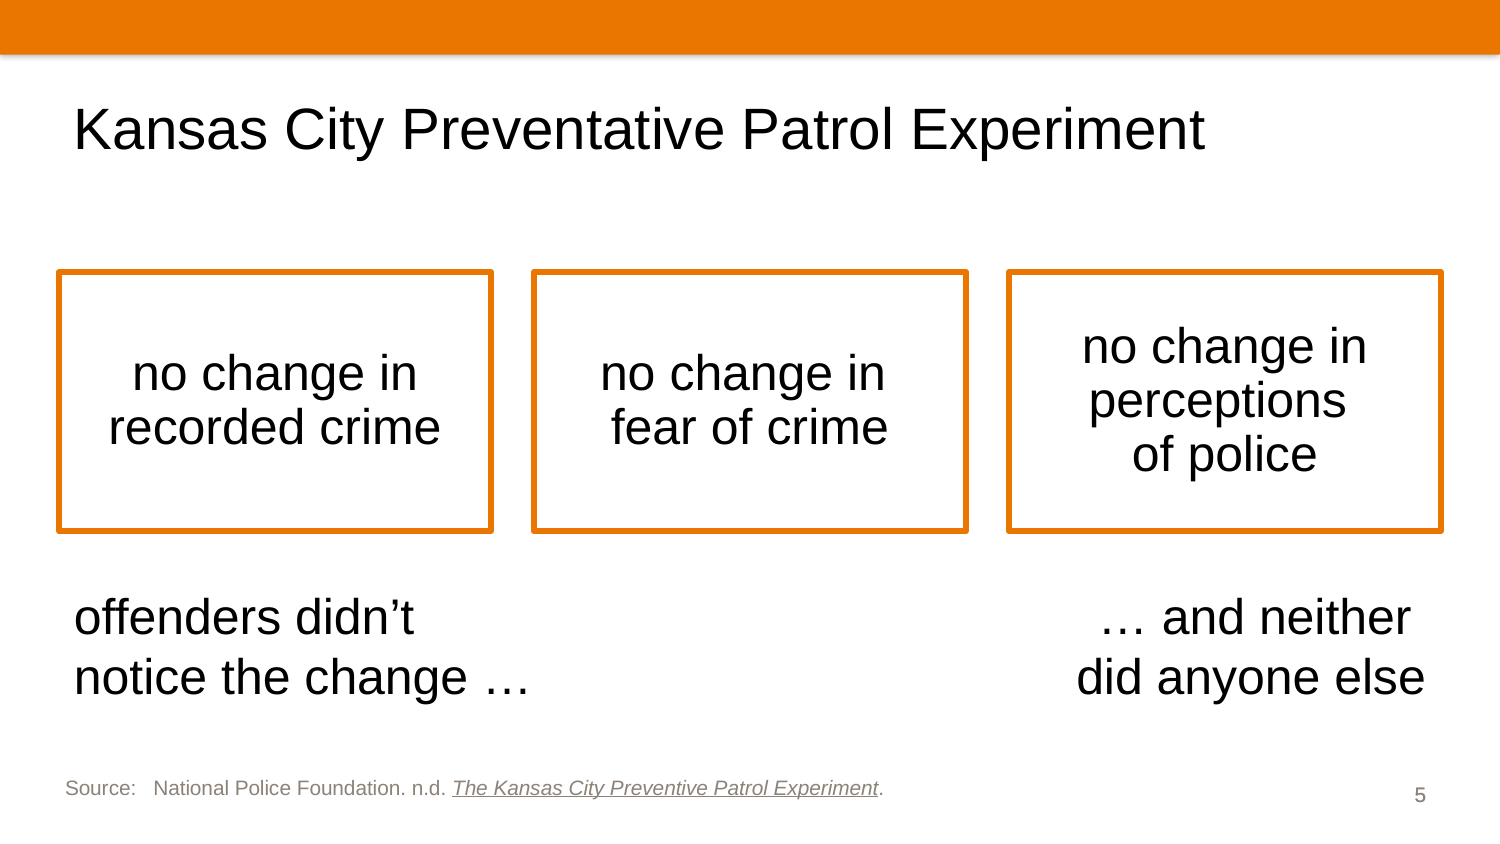

# Kansas City Preventative Patrol Experiment
no change in recorded crime
no change in
fear of crime
no change in perceptions
of police
offenders didn’t
notice the change …
… and neither
did anyone else
Source:	National Police Foundation. n.d. The Kansas City Preventive Patrol Experiment.